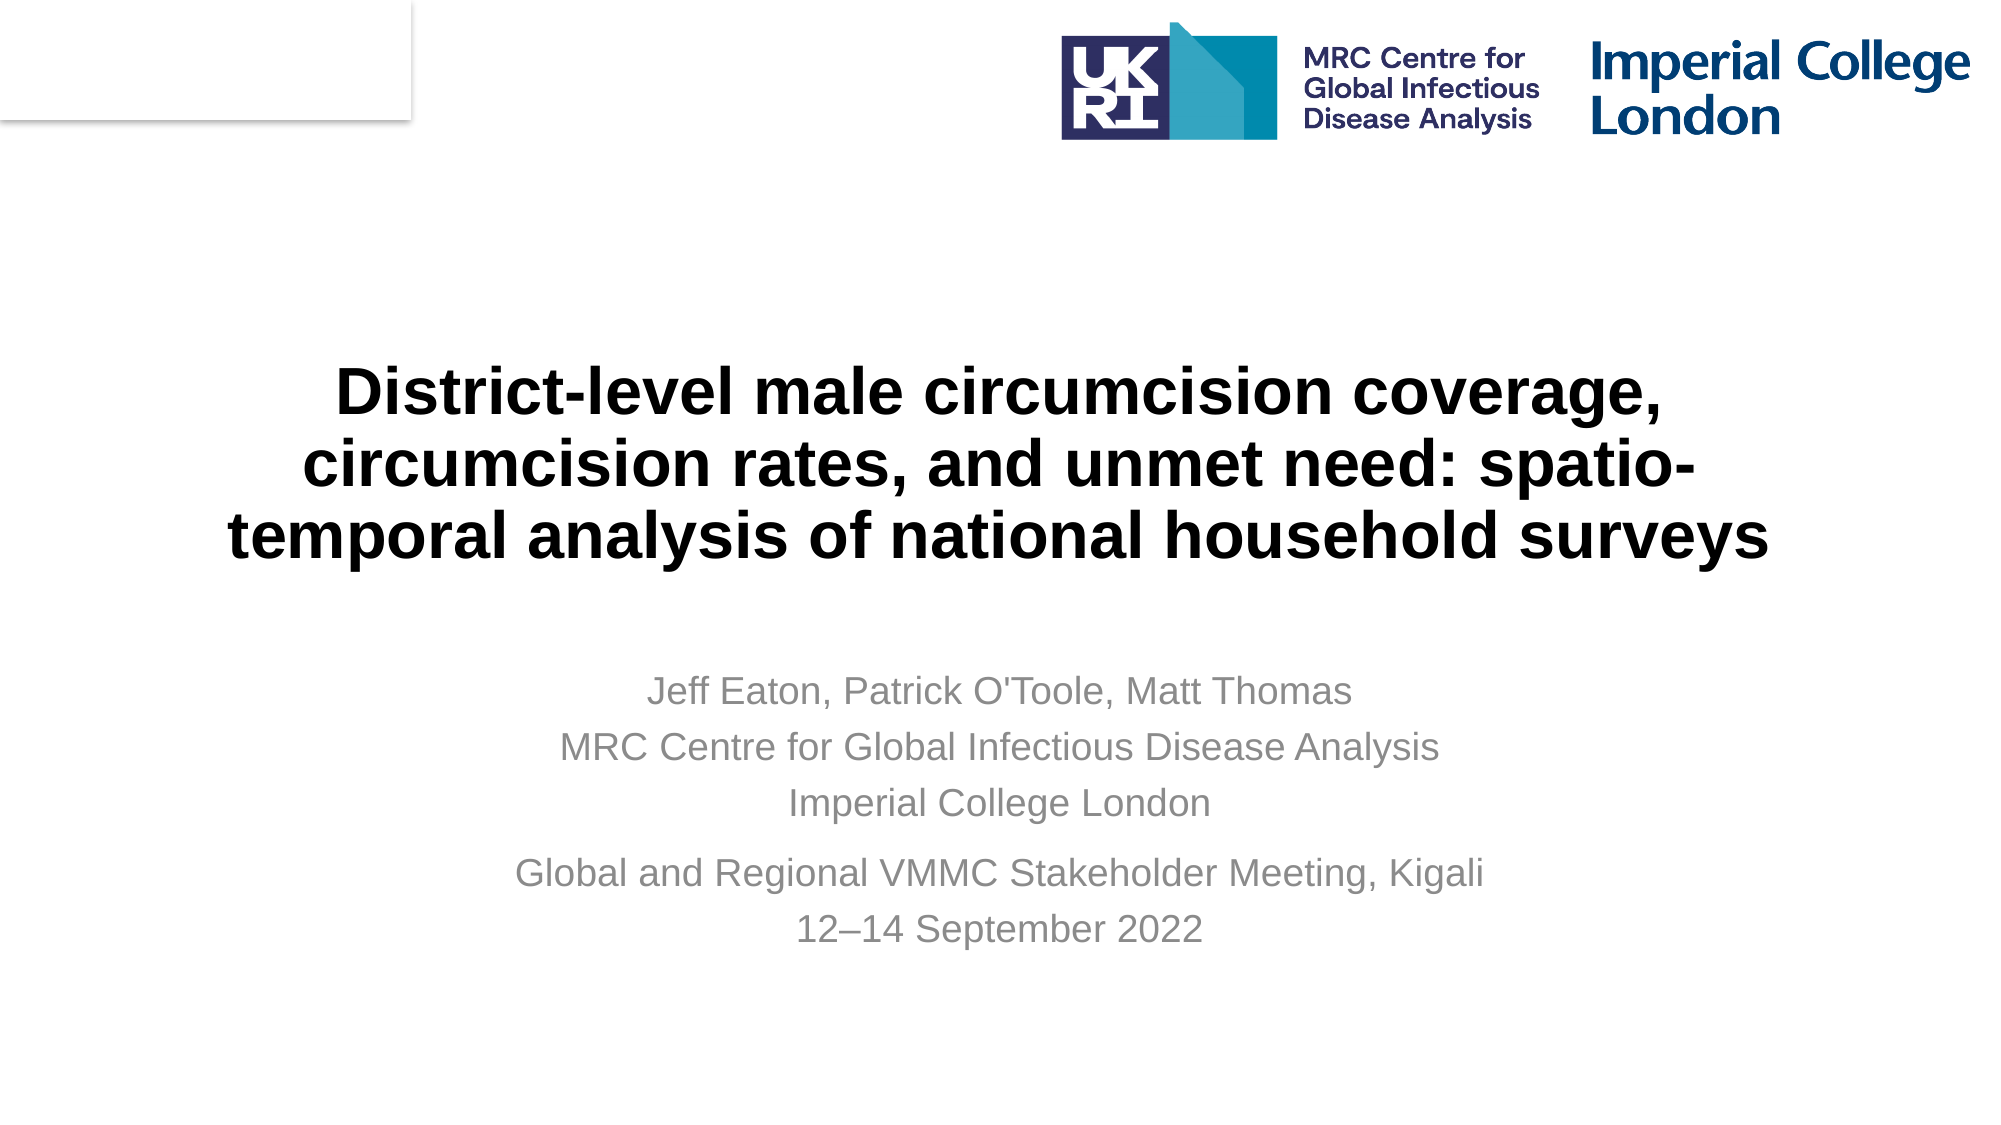

# District-level male circumcision coverage, circumcision rates, and unmet need: spatio-temporal analysis of national household surveys

Jeff Eaton, Patrick O'Toole, Matt Thomas
MRC Centre for Global Infectious Disease Analysis
Imperial College London
Global and Regional VMMC Stakeholder Meeting, Kigali
12–14 September 2022